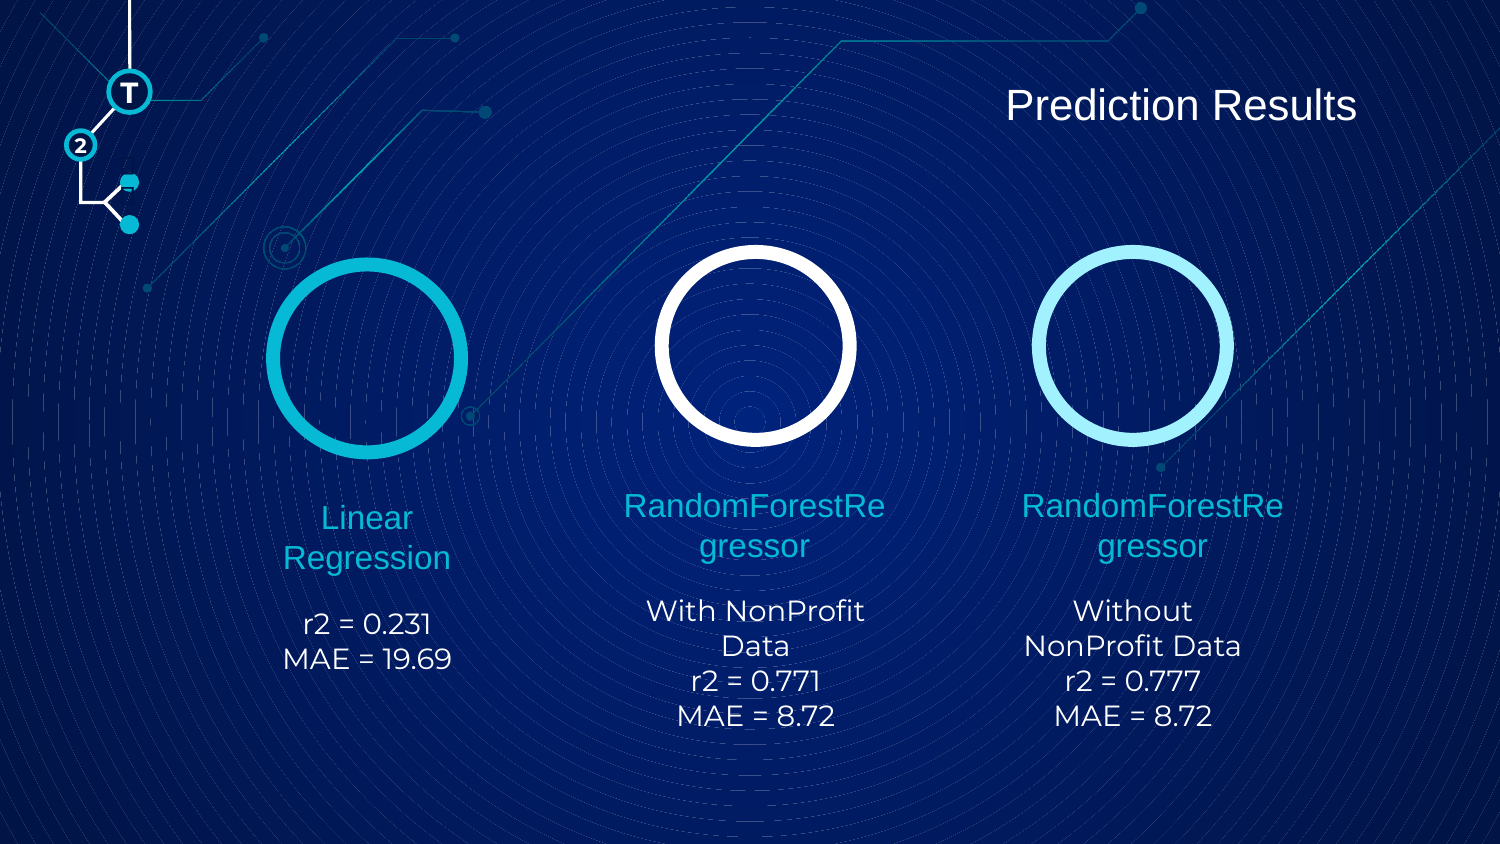

# Prediction Results
T
2
🠺

🠺

RandomForestRegressor
RandomForestRegressor
Linear Regression
With NonProfit Data
r2 = 0.771
MAE = 8.72

Without NonProfit Data
r2 = 0.777
MAE = 8.72

r2 = 0.231
MAE = 19.69